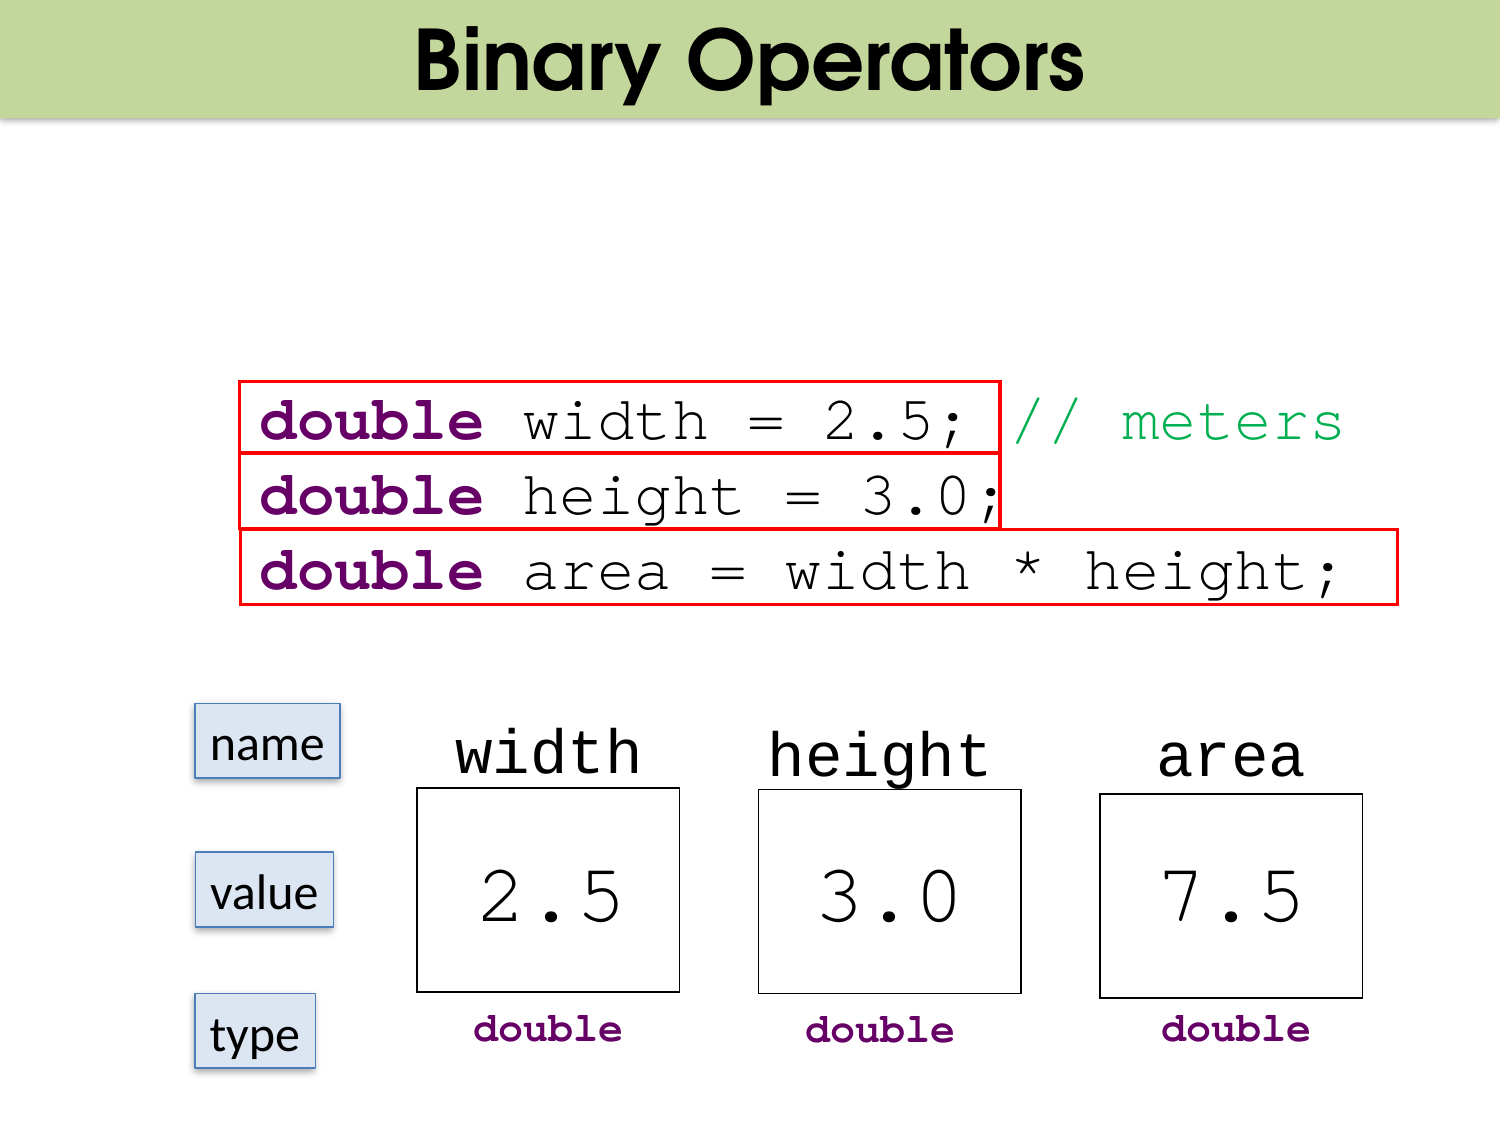

Binary Operators
double width = 2.5; // meters
double height = 3.0;
double area = width * height;

name
width
height
area

2.5
3.0
7.5
value
double
double
type
double